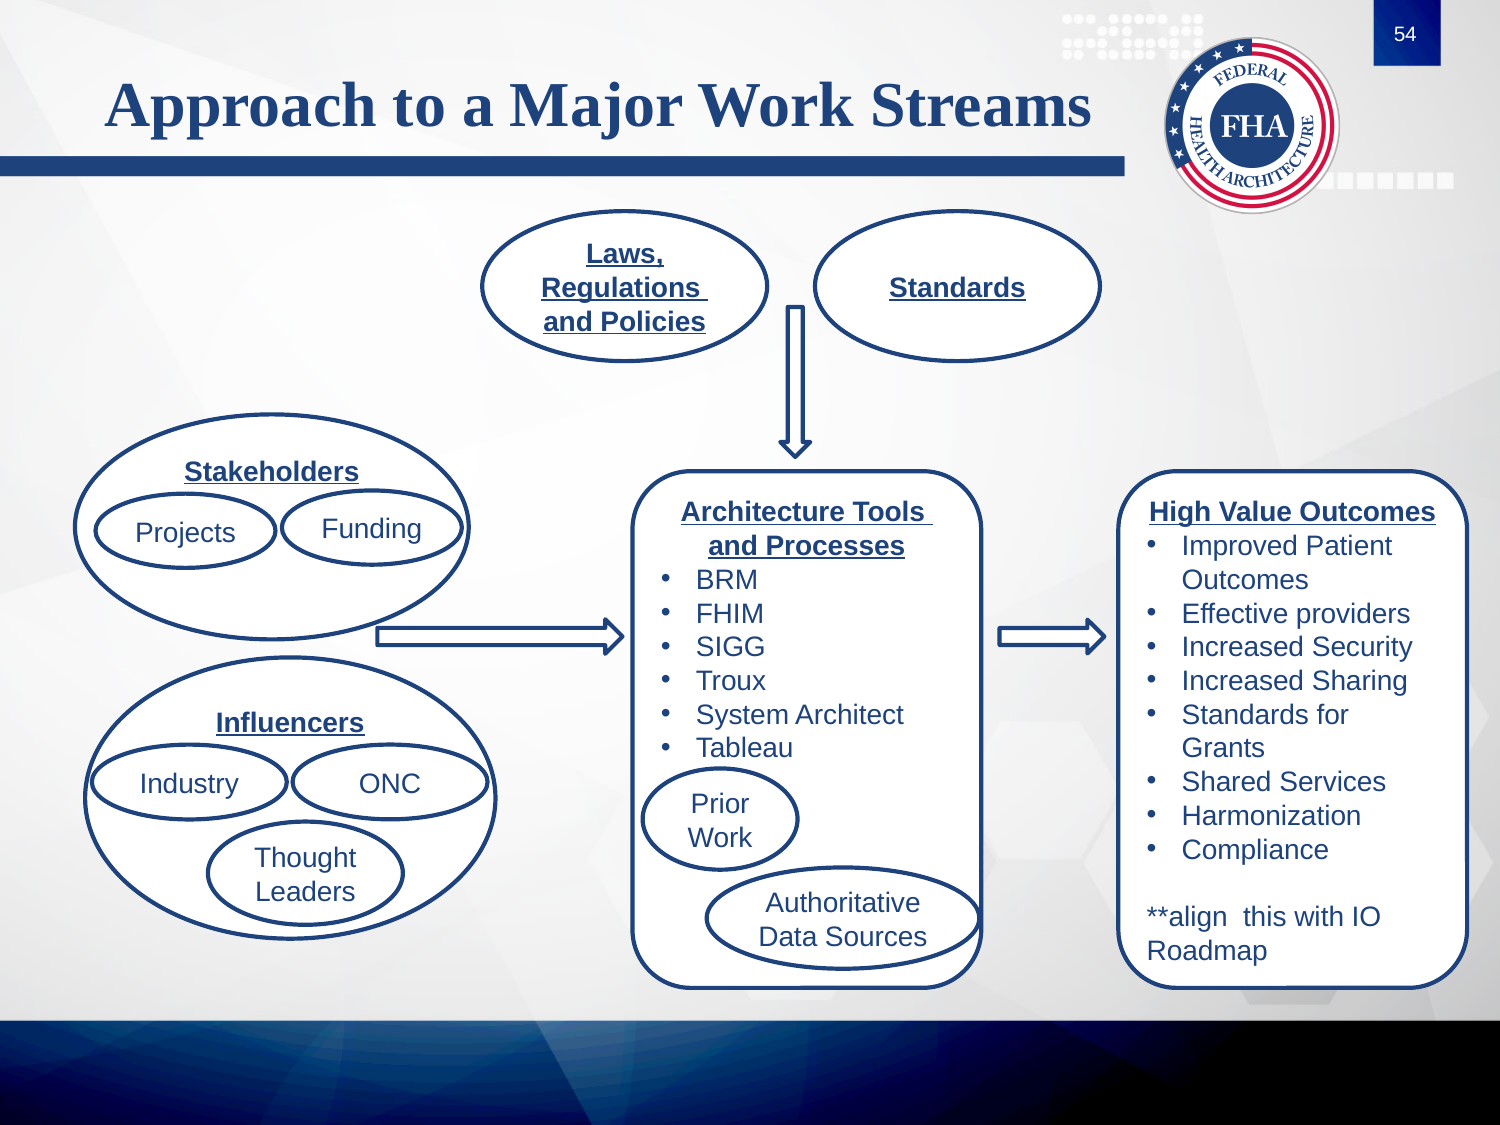

54
# Approach to a Major Work Streams
Laws, Regulations
and Policies
Standards

Stakeholders
High Value Outcomes
Improved Patient Outcomes
Effective providers
Increased Security
Increased Sharing
Standards for Grants
Shared Services
Harmonization
Compliance

**align  this with IO Roadmap
Architecture Tools
and Processes
BRM
FHIM
SIGG
Troux
System Architect
Tableau
Funding
Projects

Influencers
ONC
Industry
Prior Work
Thought Leaders
Authoritative Data Sources